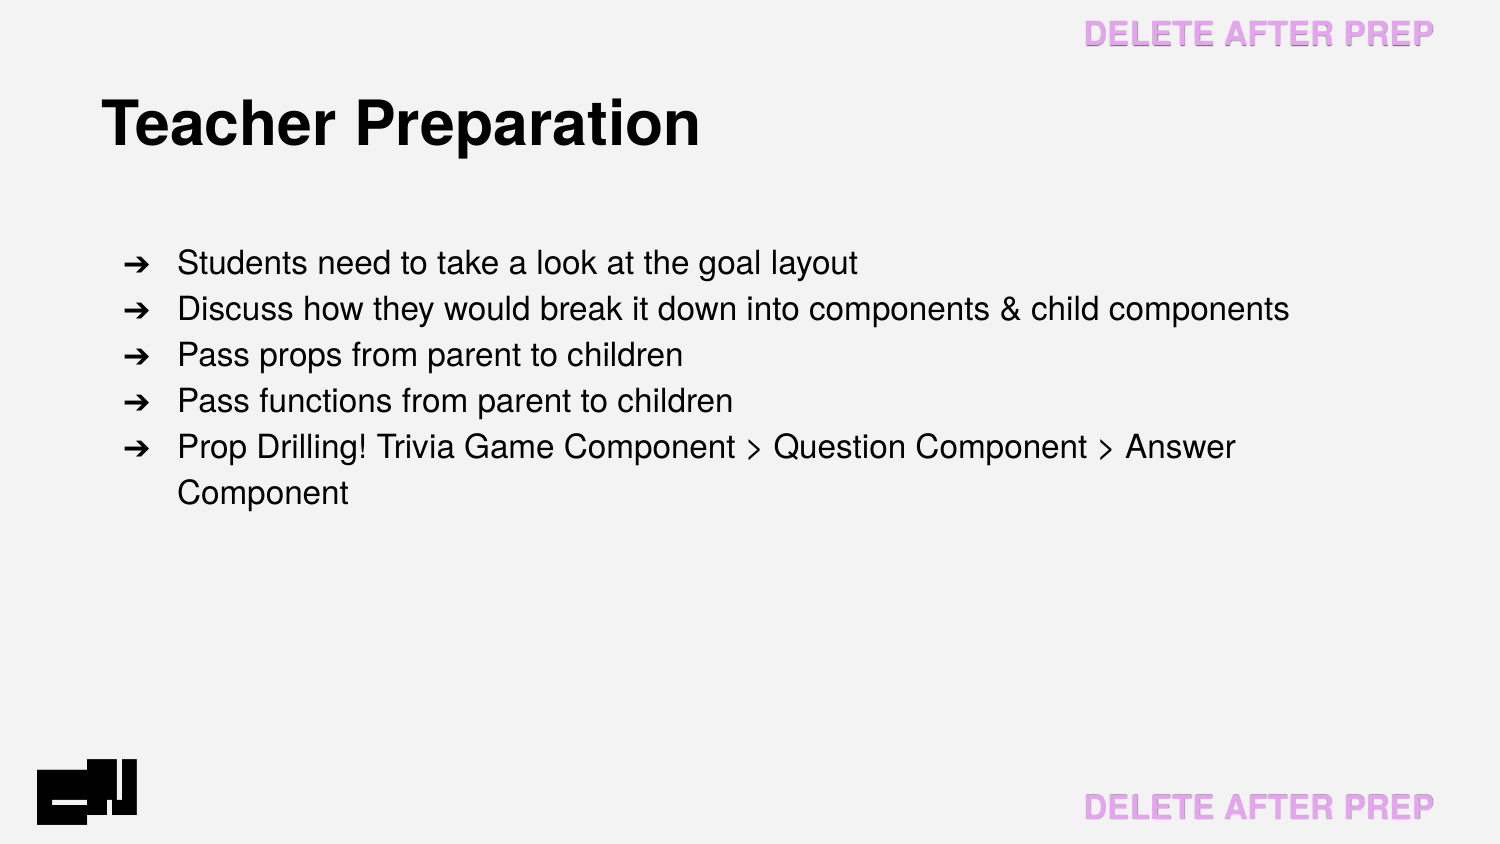

Students need to take a look at the goal layout
Discuss how they would break it down into components & child components
Pass props from parent to children
Pass functions from parent to children
Prop Drilling! Trivia Game Component > Question Component > Answer Component